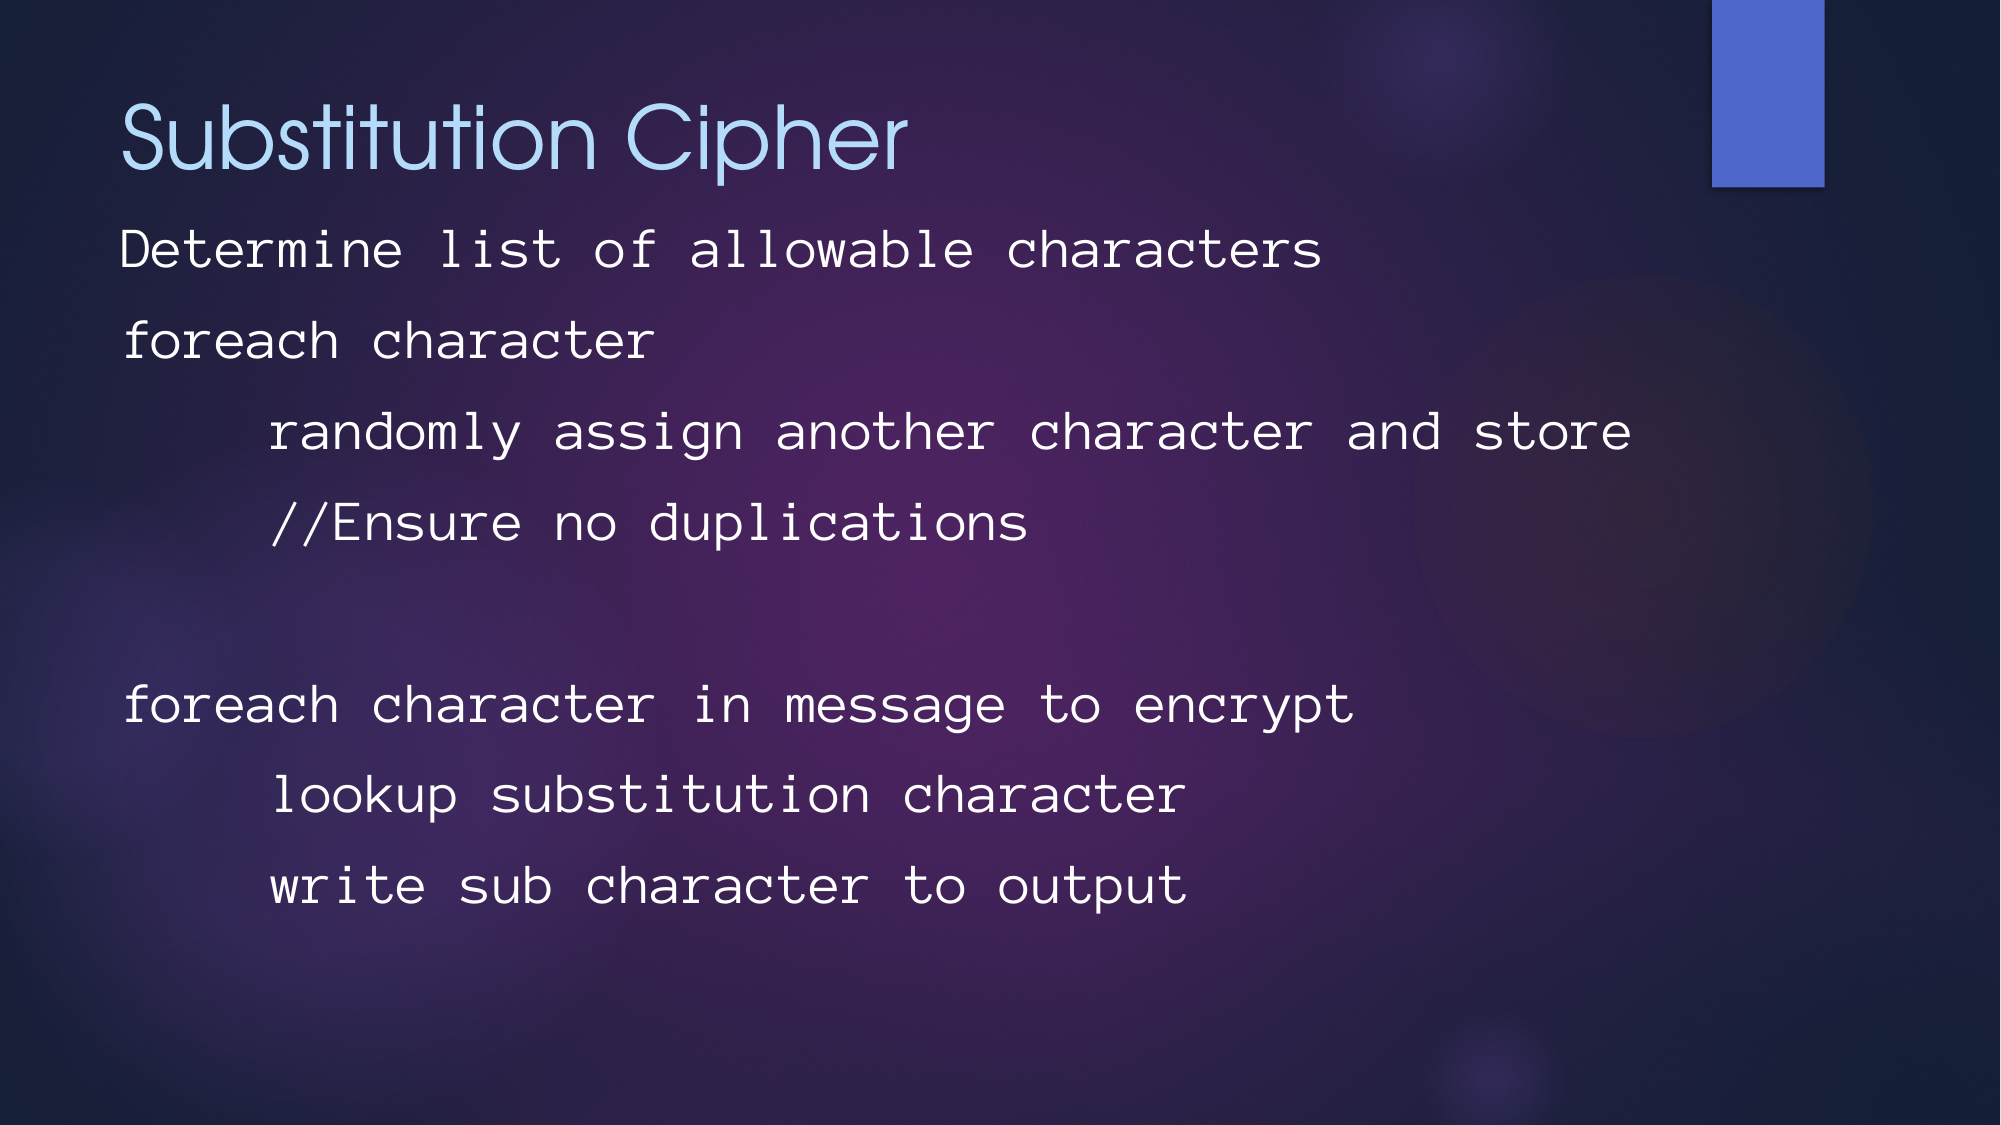

# Substitution Cipher
Determine list of allowable characters
foreach character
	randomly assign another character and store
	//Ensure no duplications

foreach character in message to encrypt
	lookup substitution character
	write sub character to output